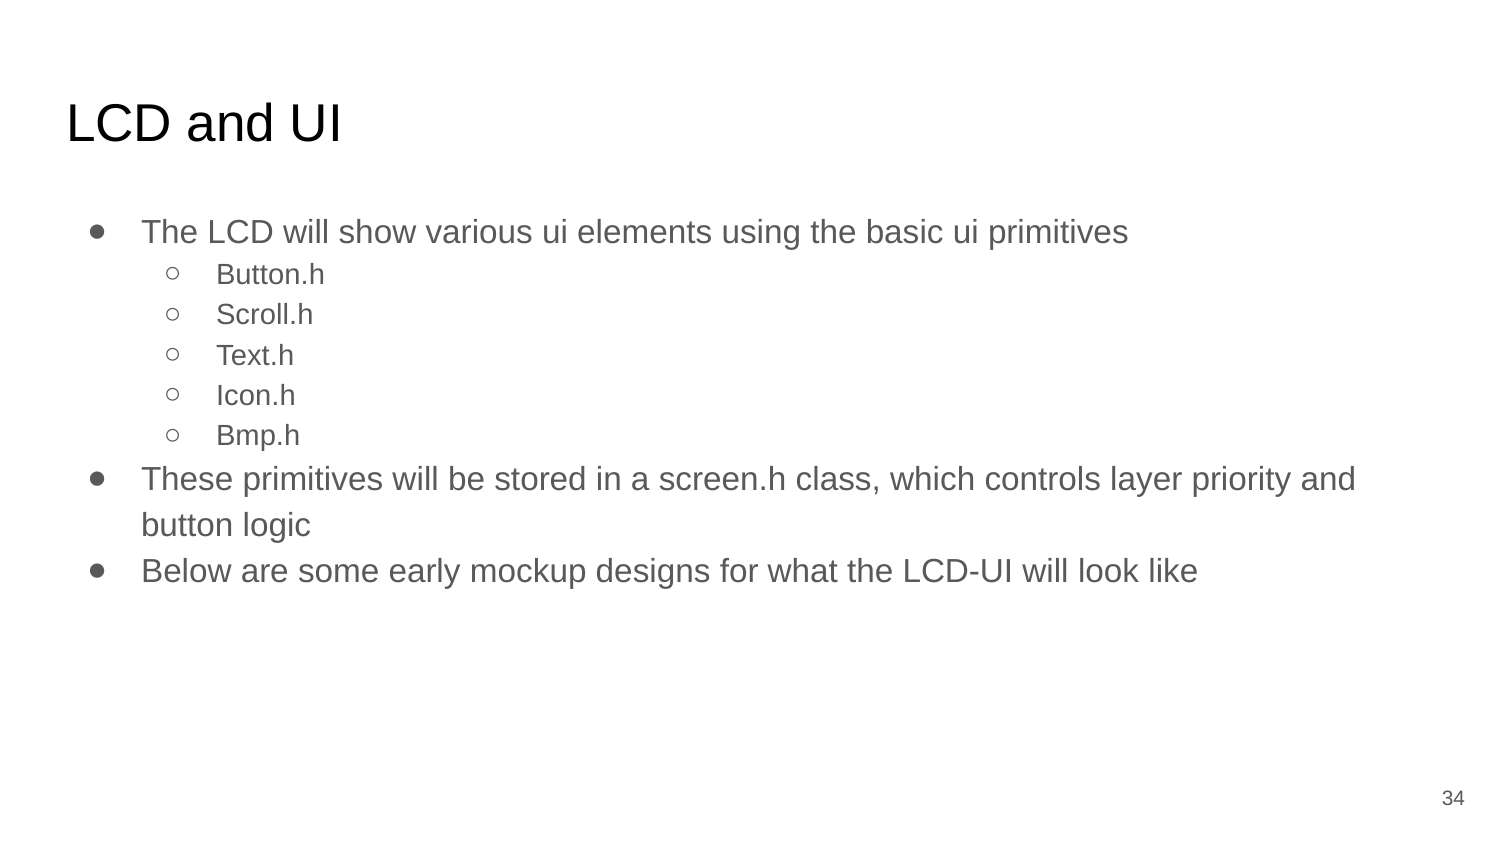

# LCD and UI
The LCD will show various ui elements using the basic ui primitives
Button.h
Scroll.h
Text.h
Icon.h
Bmp.h
These primitives will be stored in a screen.h class, which controls layer priority and button logic
Below are some early mockup designs for what the LCD-UI will look like

34